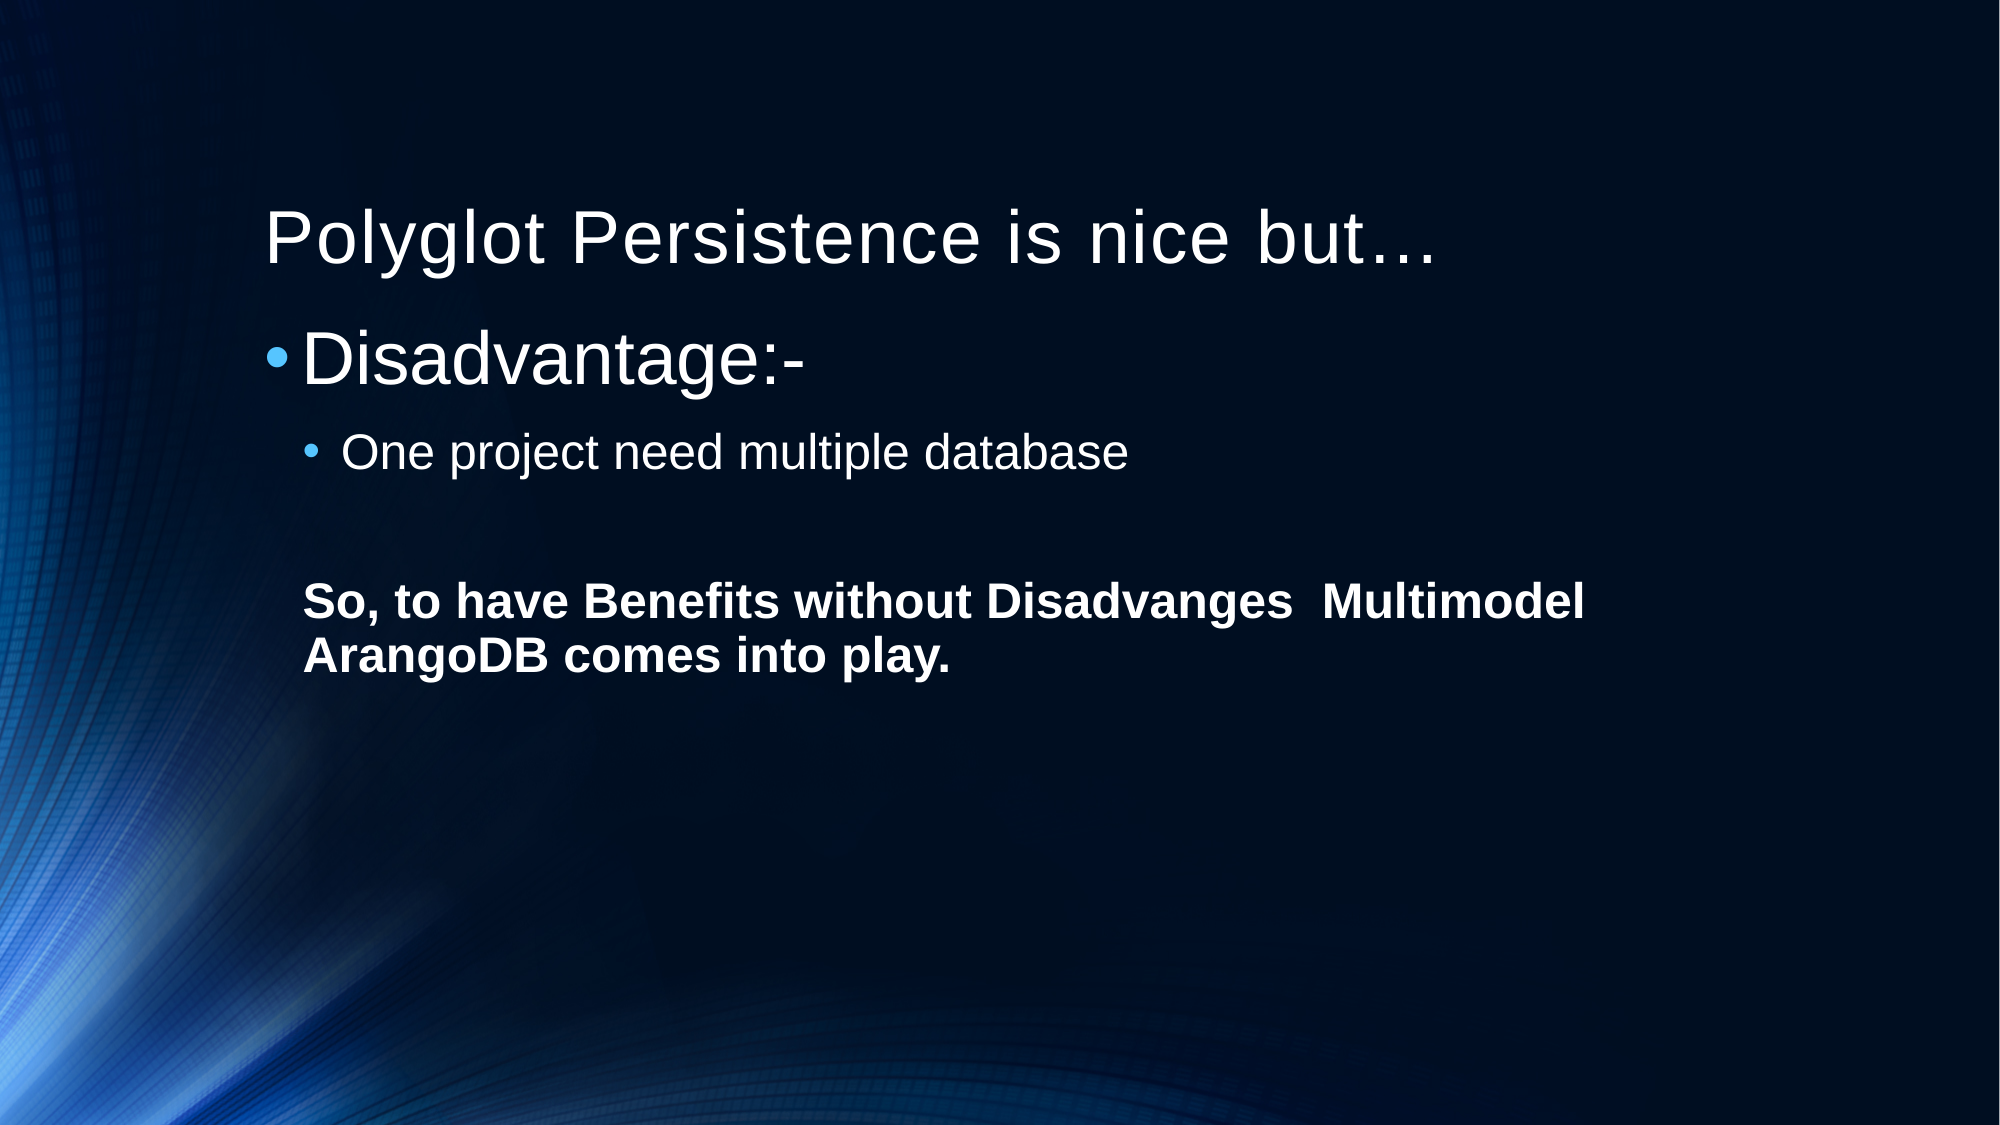

# Polyglot Persistence is nice but…
Disadvantage:-
One project need multiple database

So, to have Benefits without Disadvanges  Multimodel ArangoDB comes into play.